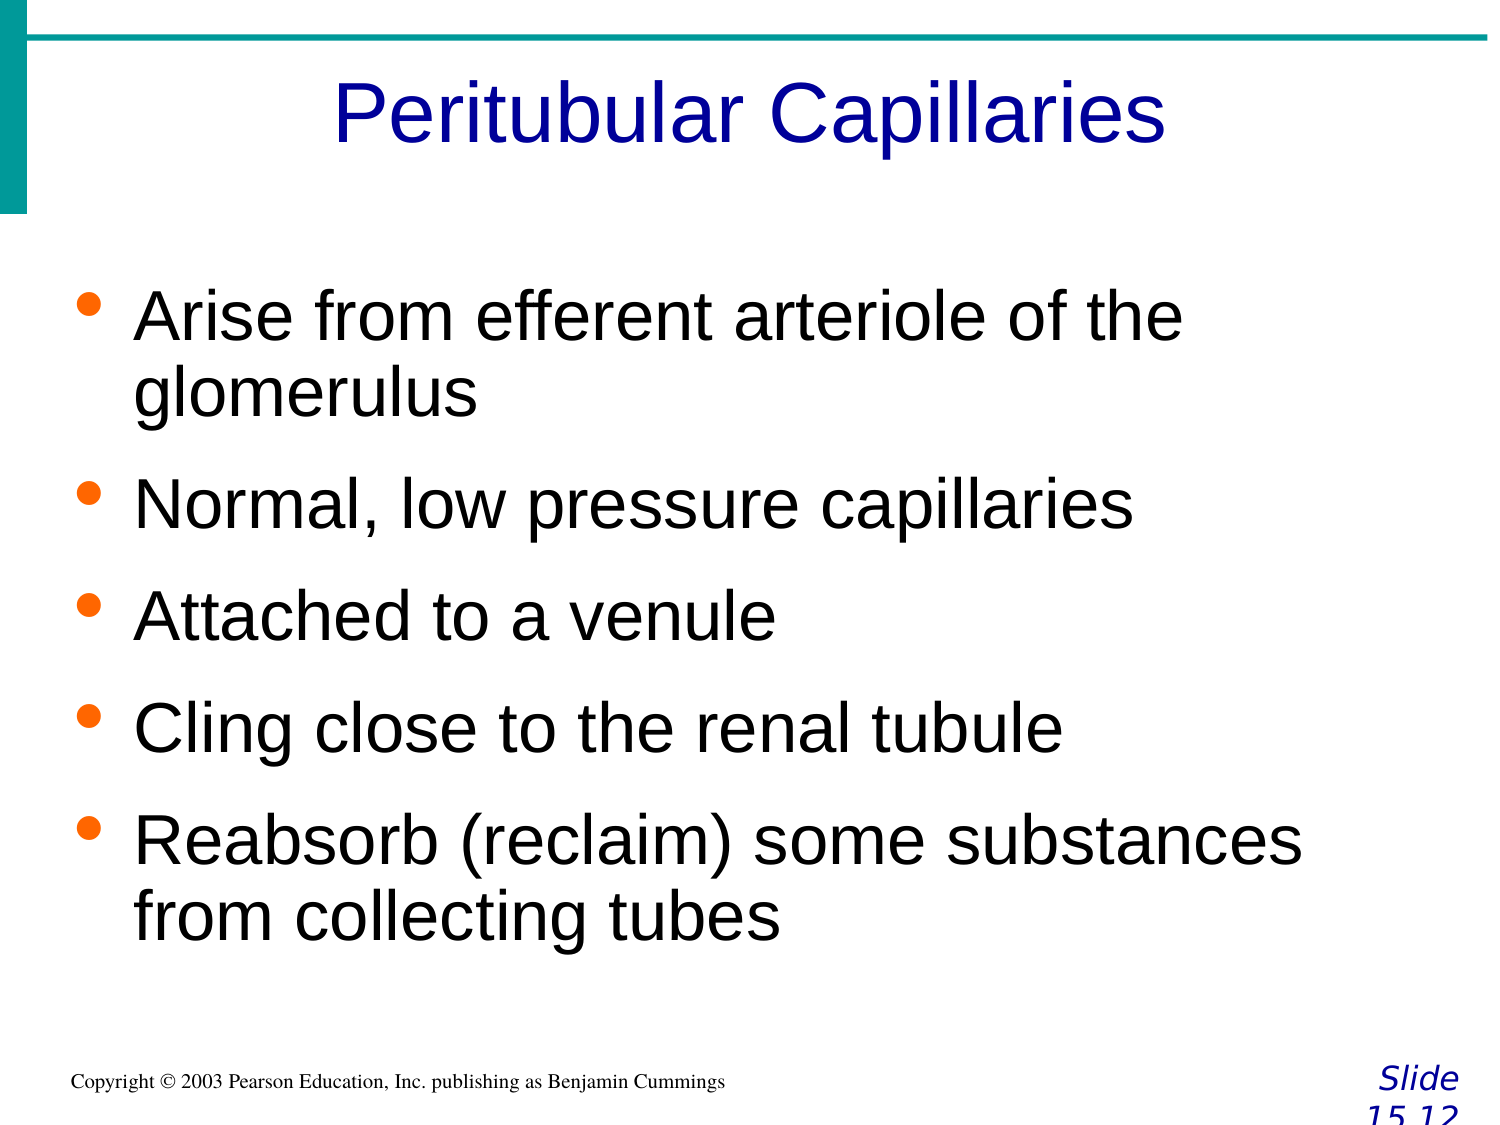

Peritubular Capillaries
Arise from efferent arteriole of the glomerulus
Normal, low pressure capillaries
Attached to a venule
Cling close to the renal tubule
Reabsorb (reclaim) some substances from collecting tubes
Slide 15.12
Copyright © 2003 Pearson Education, Inc. publishing as Benjamin Cummings